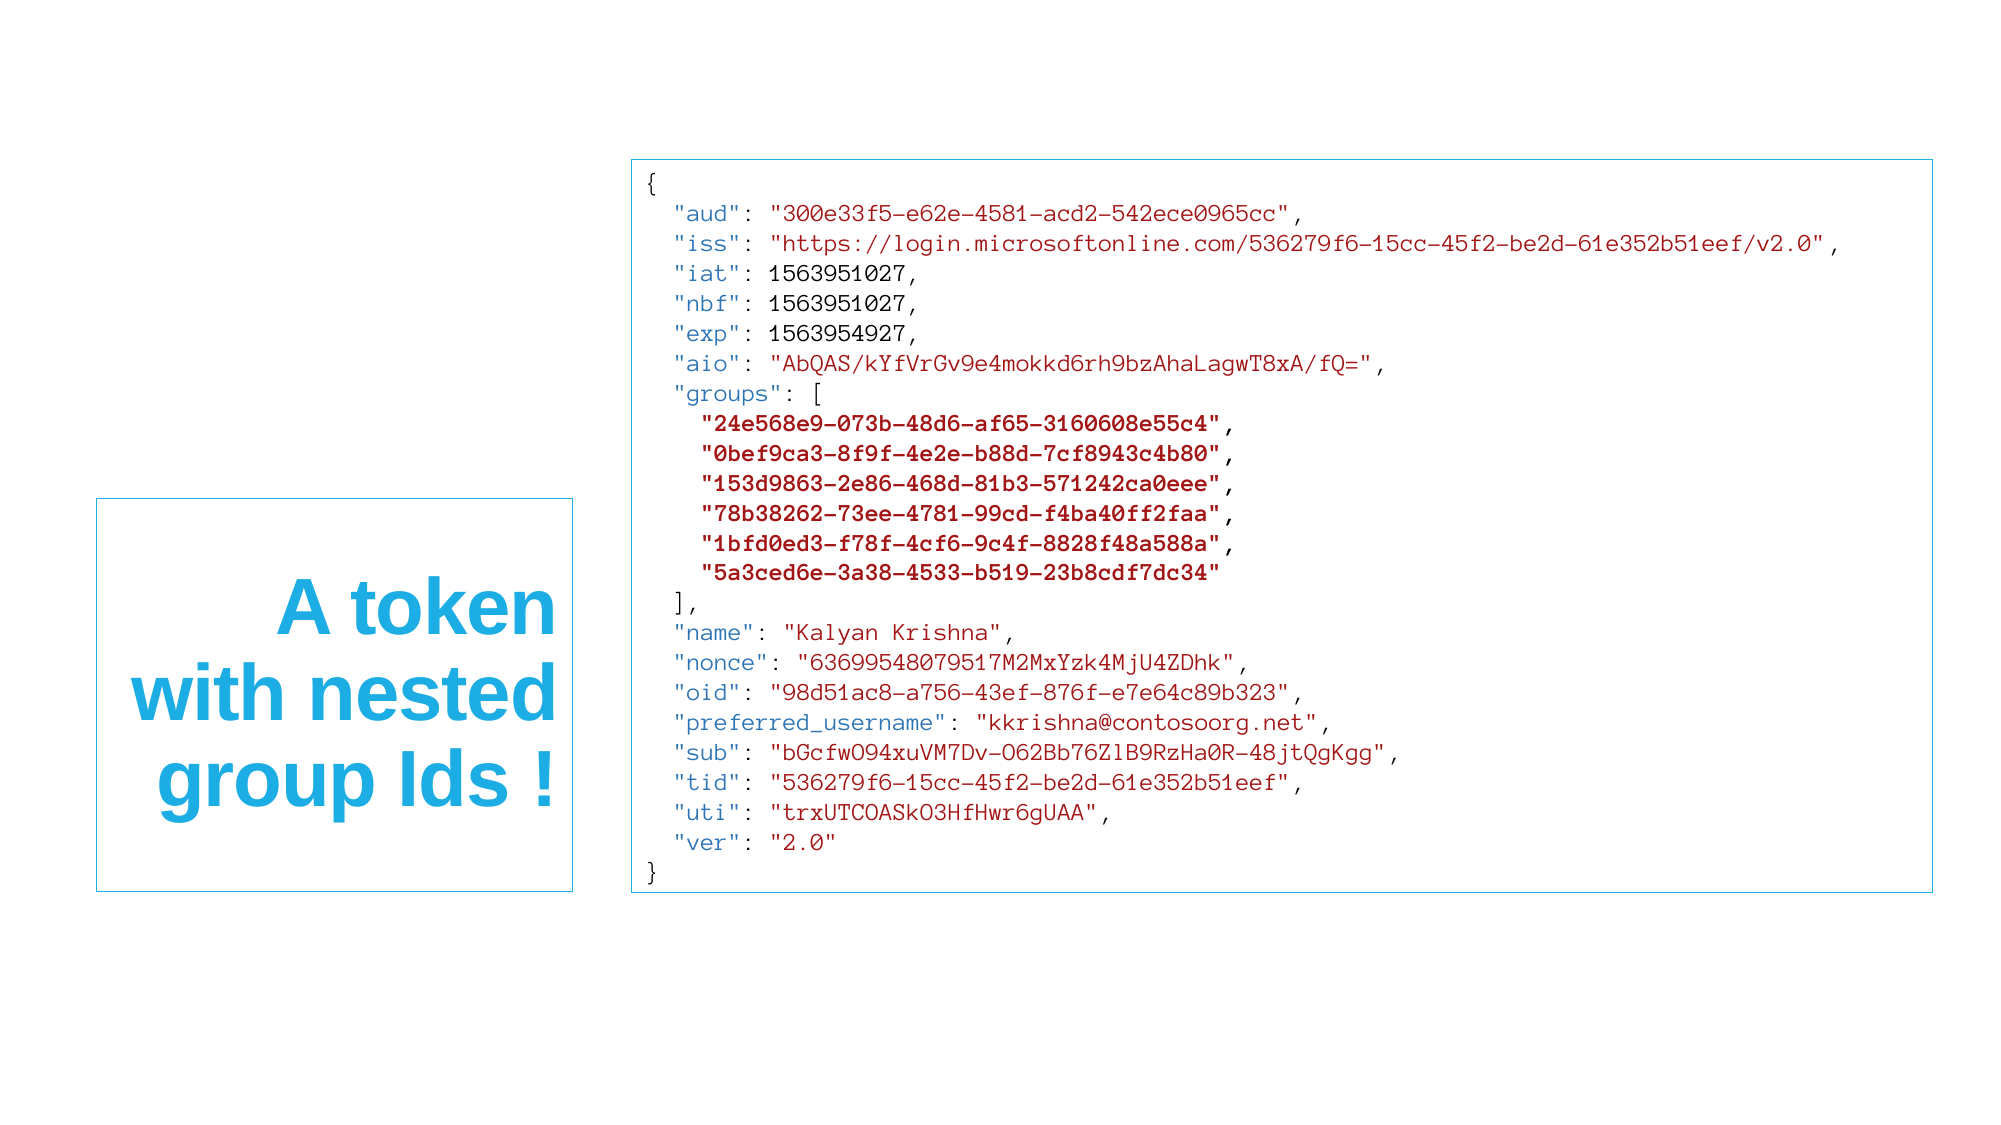

{
  "aud": "300e33f5-e62e-4581-acd2-542ece0965cc",
  "iss": "https://login.microsoftonline.com/536279f6-15cc-45f2-be2d-61e352b51eef/v2.0",
  "iat": 1563951027,
  "nbf": 1563951027,
  "exp": 1563954927,
  "aio": "AbQAS/kYfVrGv9e4mokkd6rh9bzAhaLagwT8xA/fQ=",
  "groups": [
    "24e568e9-073b-48d6-af65-3160608e55c4",
    "0bef9ca3-8f9f-4e2e-b88d-7cf8943c4b80",
    "153d9863-2e86-468d-81b3-571242ca0eee",
    "78b38262-73ee-4781-99cd-f4ba40ff2faa",
    "1bfd0ed3-f78f-4cf6-9c4f-8828f48a588a",
    "5a3ced6e-3a38-4533-b519-23b8cdf7dc34"
  ],
  "name": "Kalyan Krishna",
  "nonce": "63699548079517M2MxYzk4MjU4ZDhk",
  "oid": "98d51ac8-a756-43ef-876f-e7e64c89b323",
  "preferred_username": "kkrishna@contosoorg.net",
  "sub": "bGcfwO94xuVM7Dv-O62Bb76ZlB9RzHa0R-48jtQgKgg",
  "tid": "536279f6-15cc-45f2-be2d-61e352b51eef",
  "uti": "trxUTCOASkO3HfHwr6gUAA",
  "ver": "2.0"
}
# A token with nested group Ids !